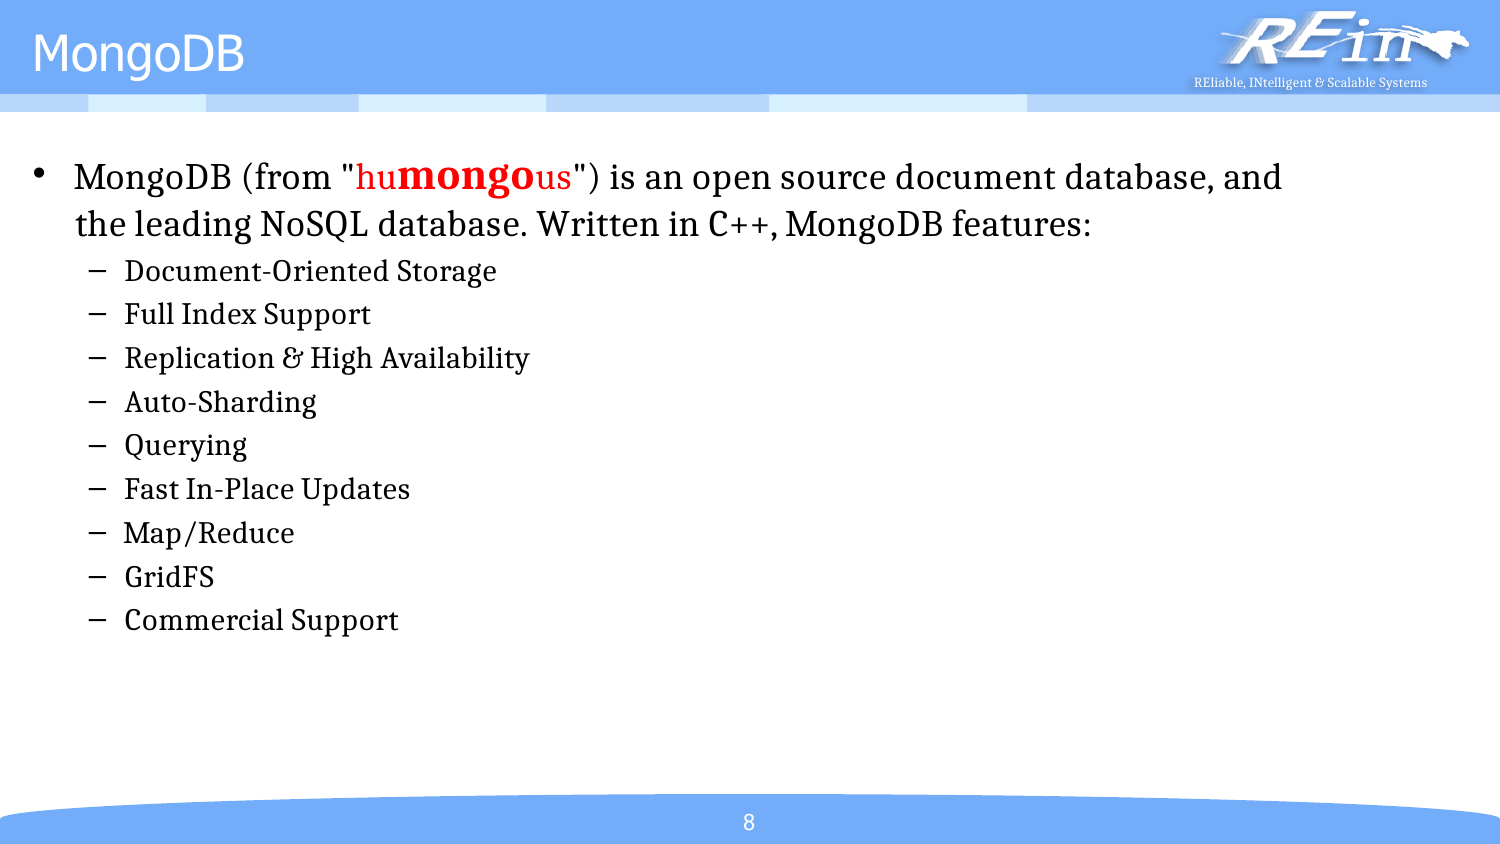

# MongoDB
MongoDB (from "humongous") is an open source document database, and the leading NoSQL database. Written in C++, MongoDB features:
Document-Oriented Storage
Full Index Support
Replication & High Availability
Auto-Sharding
Querying
Fast In-Place Updates
Map/Reduce
GridFS
Commercial Support

8